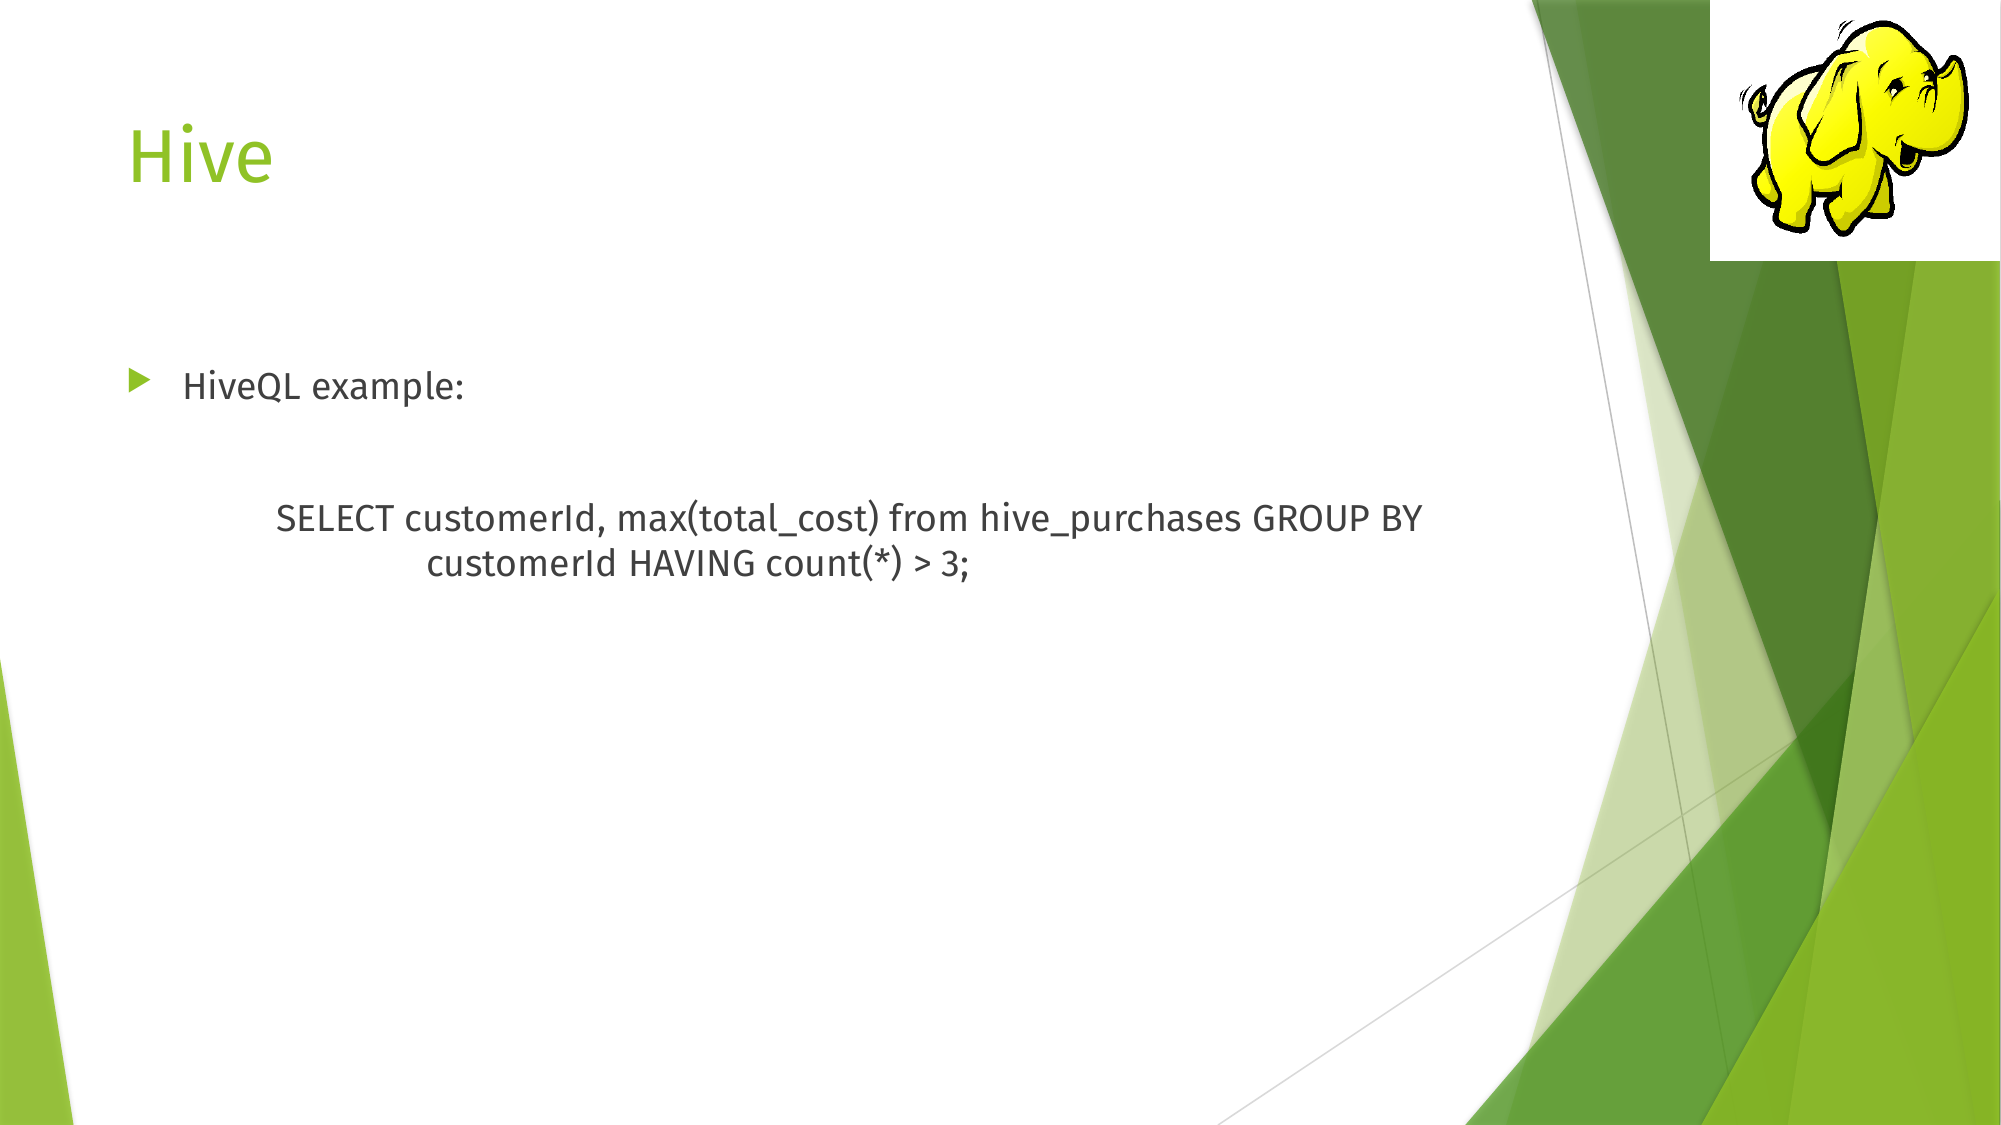

# Hive
HiveQL example:

	SELECT customerId, max(total_cost) from hive_purchases GROUP BY 			customerId HAVING count(*) > 3;